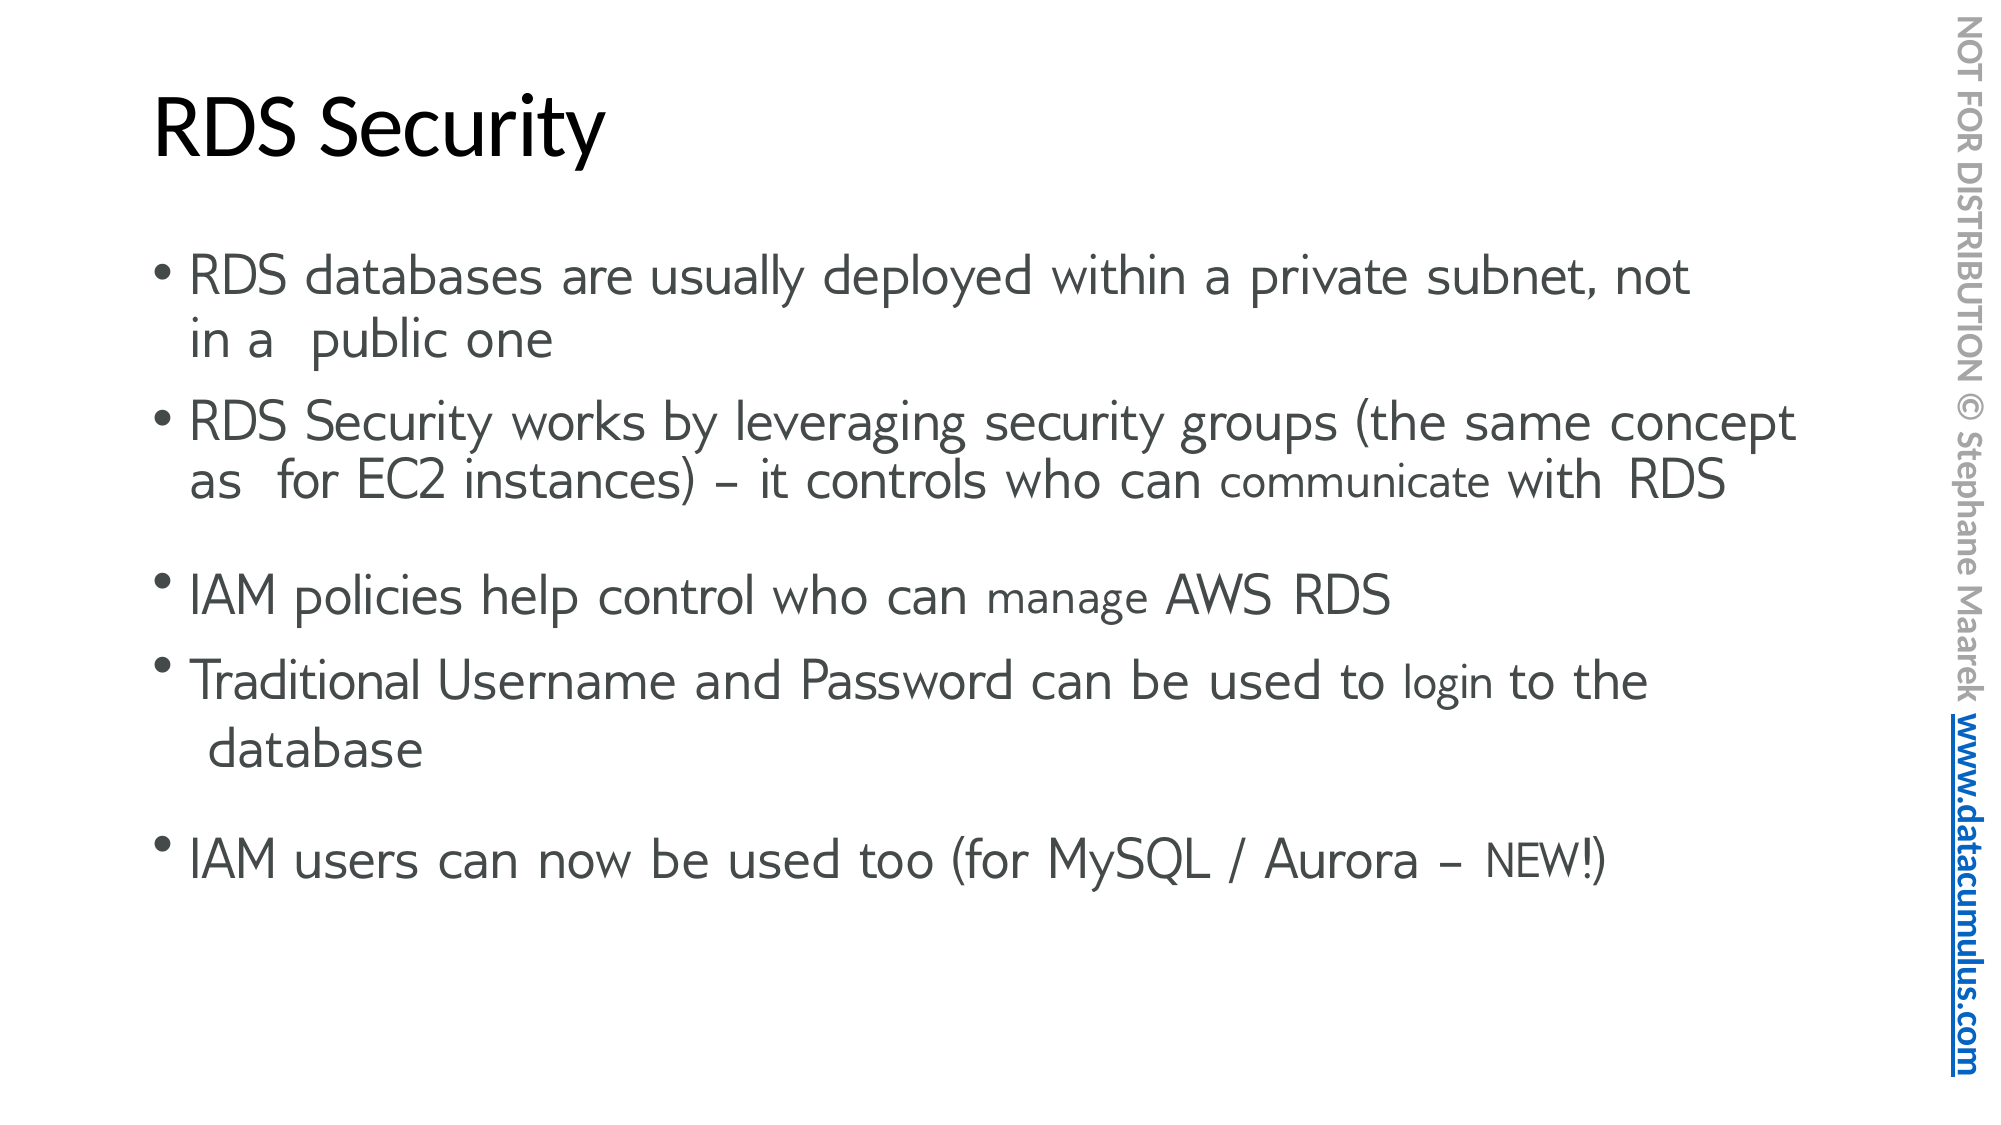

NOT FOR DISTRIBUTION © Stephane Maarek www.datacumulus.com
# RDS Security
RDS databases are usually deployed within a private subnet, not in a  public one
RDS Security works by leveraging security groups (the same concept as  for EC2 instances) – it controls who can communicate with RDS
IAM policies help control who can manage AWS RDS
Traditional Username and Password can be used to login to the  database
IAM users can now be used too (for MySQL / Aurora – NEW!)
© Stephane Maarek